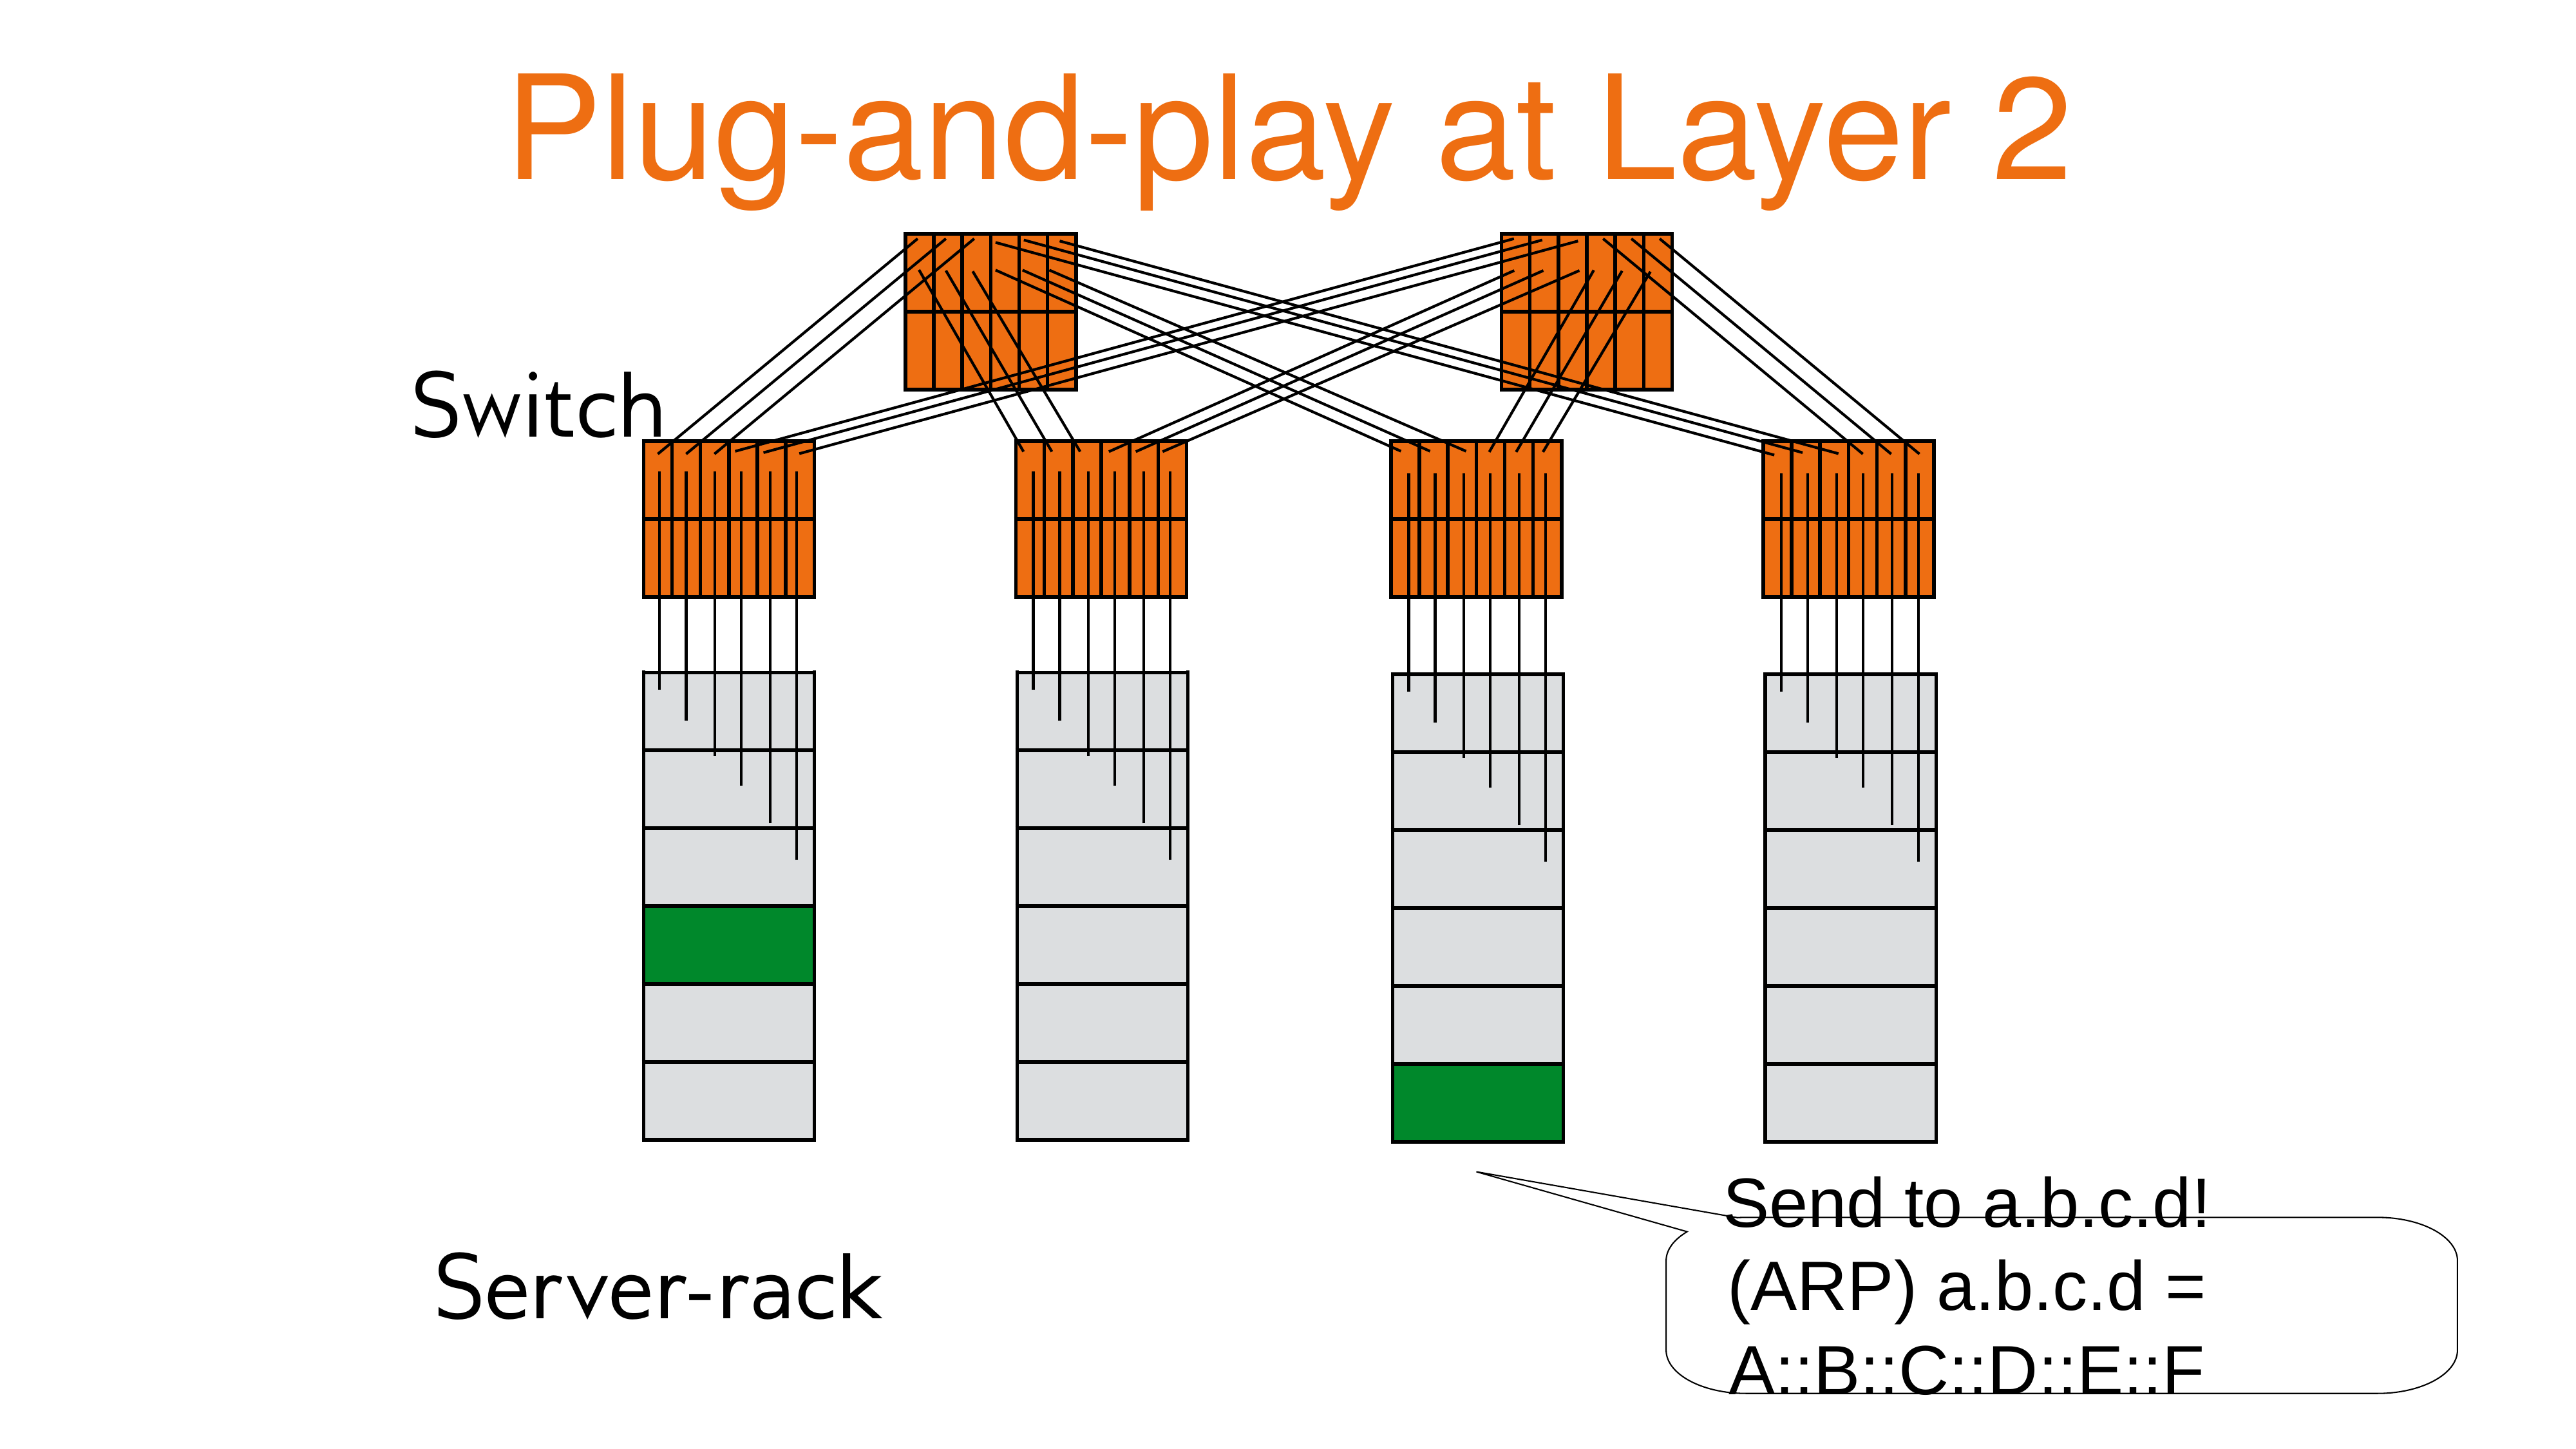

# Plug-and-play at Layer 2
|  |  |  |  |  |  |
| --- | --- | --- | --- | --- | --- |
|  |  |  |  |  |  |
|  |  |  |  |  |  |
| --- | --- | --- | --- | --- | --- |
|  |  |  |  |  |  |

Switch
|  |  |  |  |  |  |
| --- | --- | --- | --- | --- | --- |
|  |  |  |  |  |  |
|  |  |  |  |  |  |
| --- | --- | --- | --- | --- | --- |
|  |  |  |  |  |  |
|  |  |  |  |  |  |
| --- | --- | --- | --- | --- | --- |
|  |  |  |  |  |  |
|  |  |  |  |  |  |
| --- | --- | --- | --- | --- | --- |
|  |  |  |  |  |  |

|  |
| --- |
|  |
|  |
|  |
|  |
|  |
|  |
| --- |
|  |
|  |
|  |
|  |
|  |
|  |
| --- |
|  |
|  |
|  |
|  |
|  |
|  |
| --- |
|  |
|  |
|  |
|  |
|  |
Send to a.b.c.d!
(ARP) a.b.c.d = A::B::C::D::E::F
Server-rack